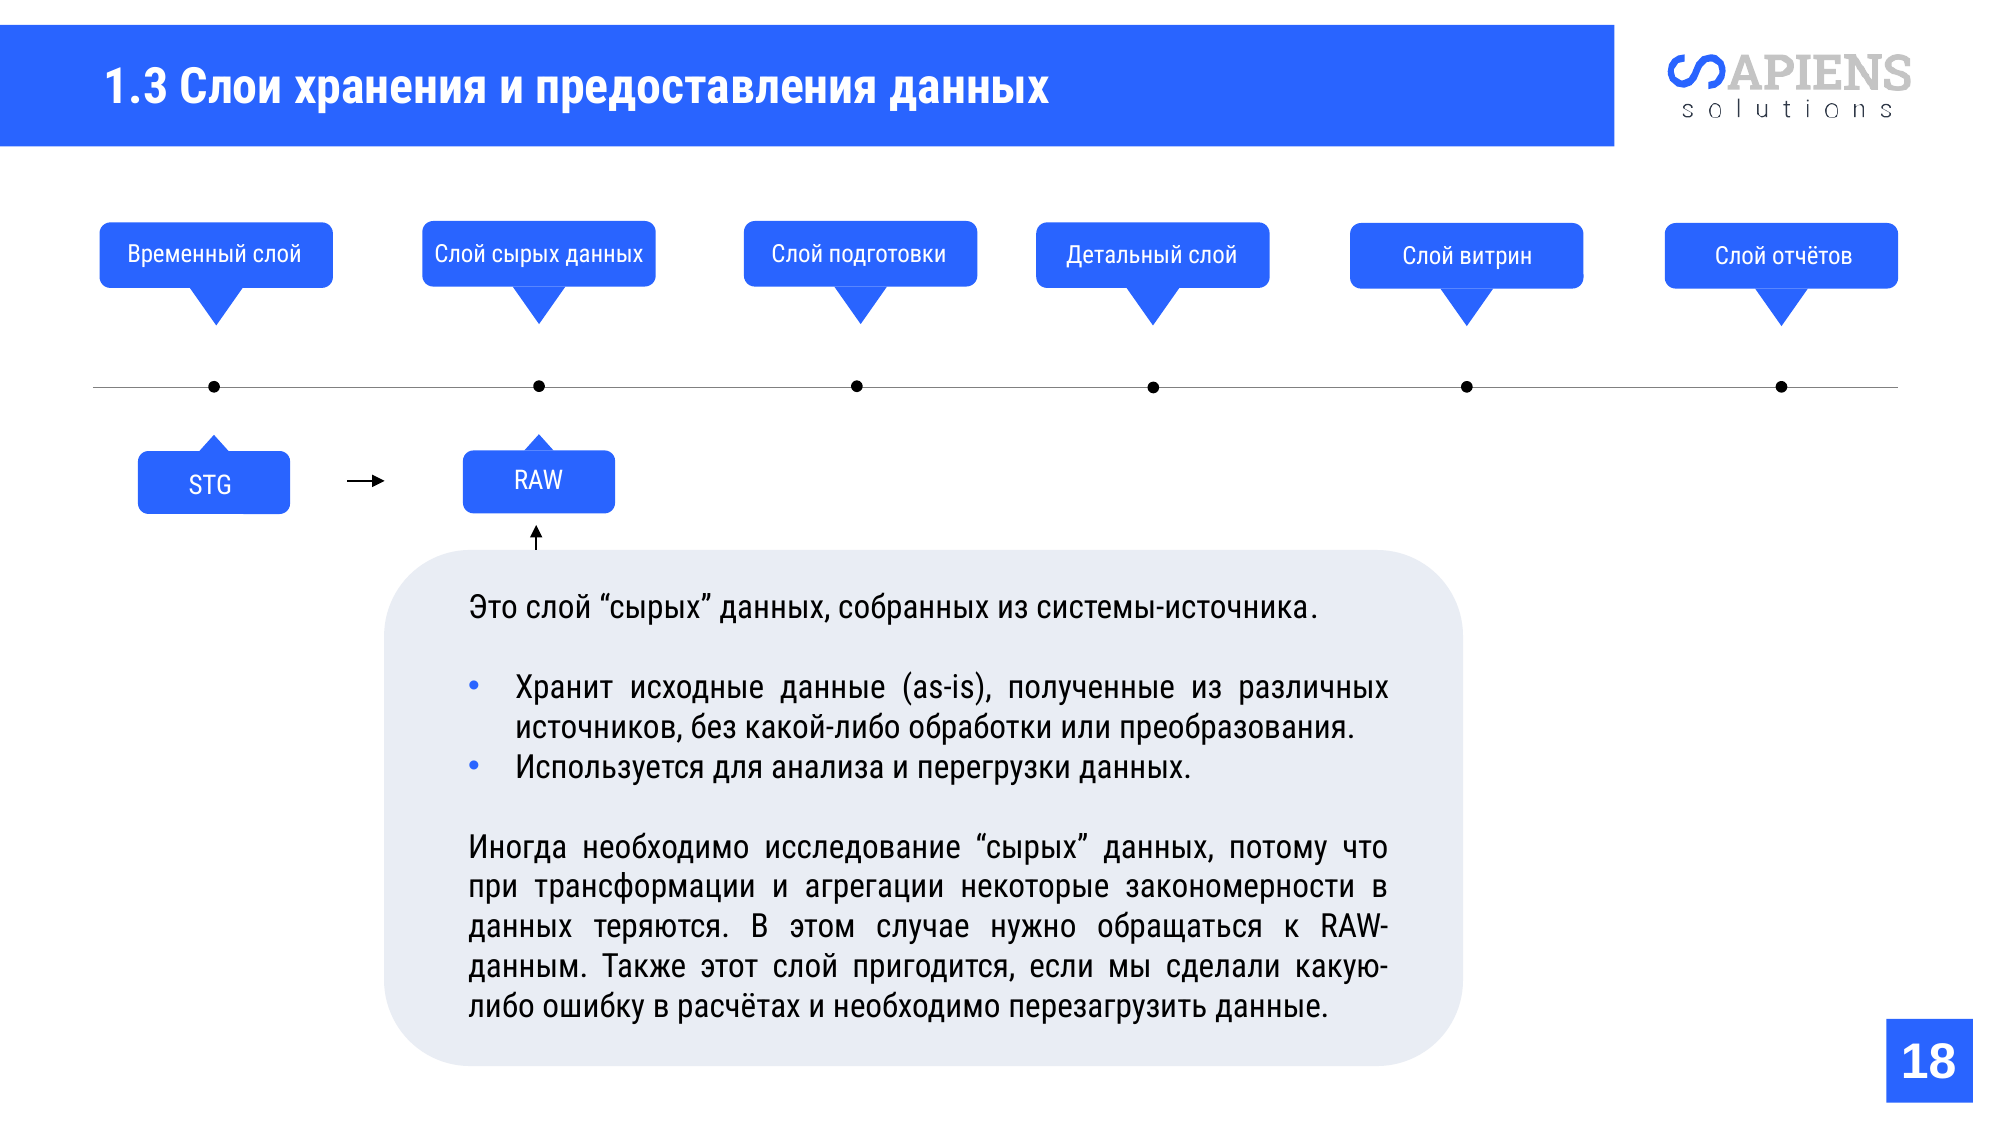

1.3 Слои хранения и предоставления данных

RAW

STG
STG

Слой сырых данных
Слой подготовки
Временный слой
Детальный слой
Слой витрин
Слой отчётов

Это слой “сырых” данных, собранных из системы-источника.

Хранит исходные данные (as-is), полученные из различных источников, без какой-либо обработки или преобразования.
Используется для анализа и перегрузки данных.

Иногда необходимо исследование “сырых” данных, потому что при трансформации и агрегации некоторые закономерности в данных теряются. В этом случае нужно обращаться к RAW-данным. Также этот слой пригодится, если мы сделали какую-либо ошибку в расчётах и необходимо перезагрузить данные.

18